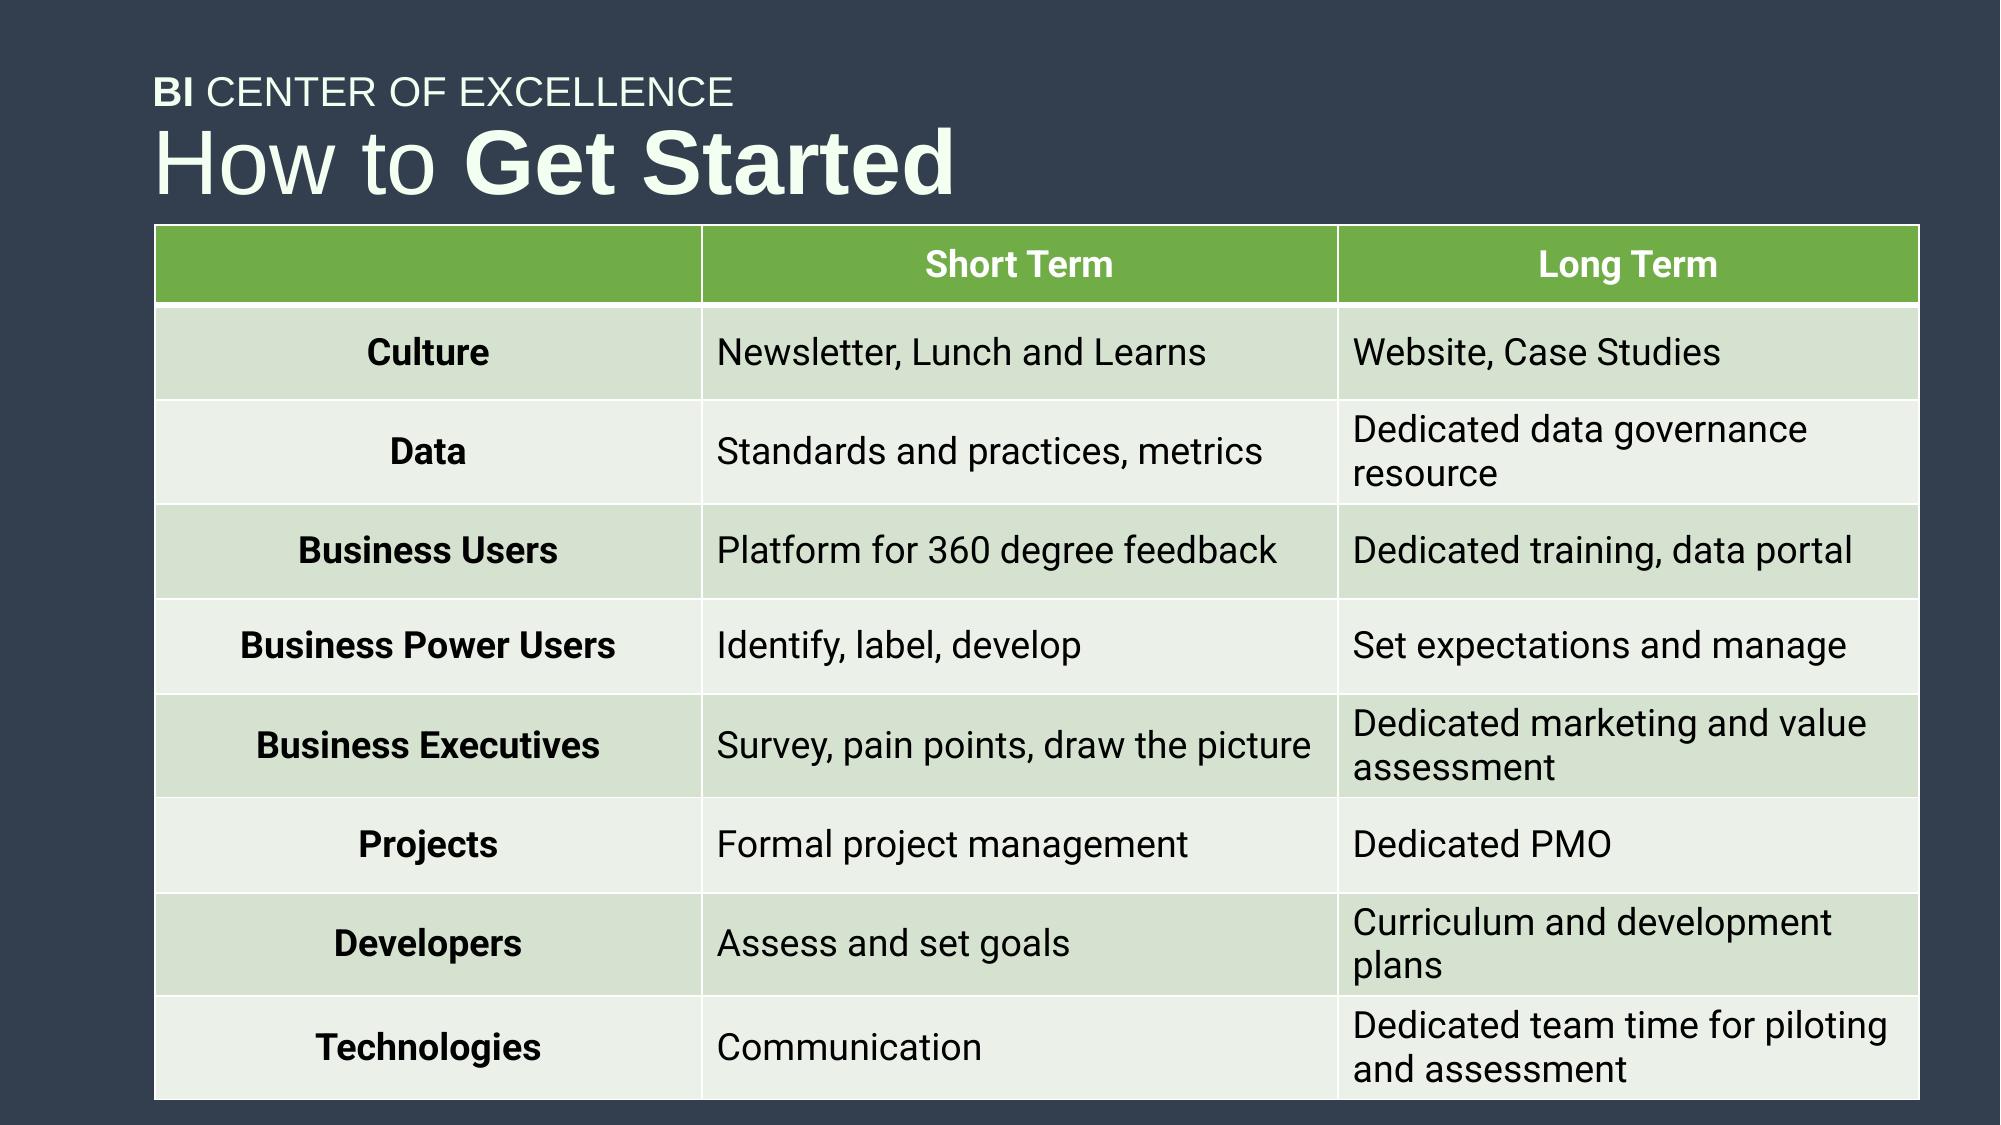

# BI CENTER OF EXCELLENCE How to Get Started
|  | Short Term | Long Term |
| --- | --- | --- |
| Culture | Newsletter, Lunch and Learns | Website, Case Studies |
| Data | Standards and practices, metrics | Dedicated data governance resource |
| Business Users | Platform for 360 degree feedback | Dedicated training, data portal |
| Business Power Users | Identify, label, develop | Set expectations and manage |
| Business Executives | Survey, pain points, draw the picture | Dedicated marketing and value assessment |
| Projects | Formal project management | Dedicated PMO |
| Developers | Assess and set goals | Curriculum and development plans |
| Technologies | Communication | Dedicated team time for piloting and assessment |